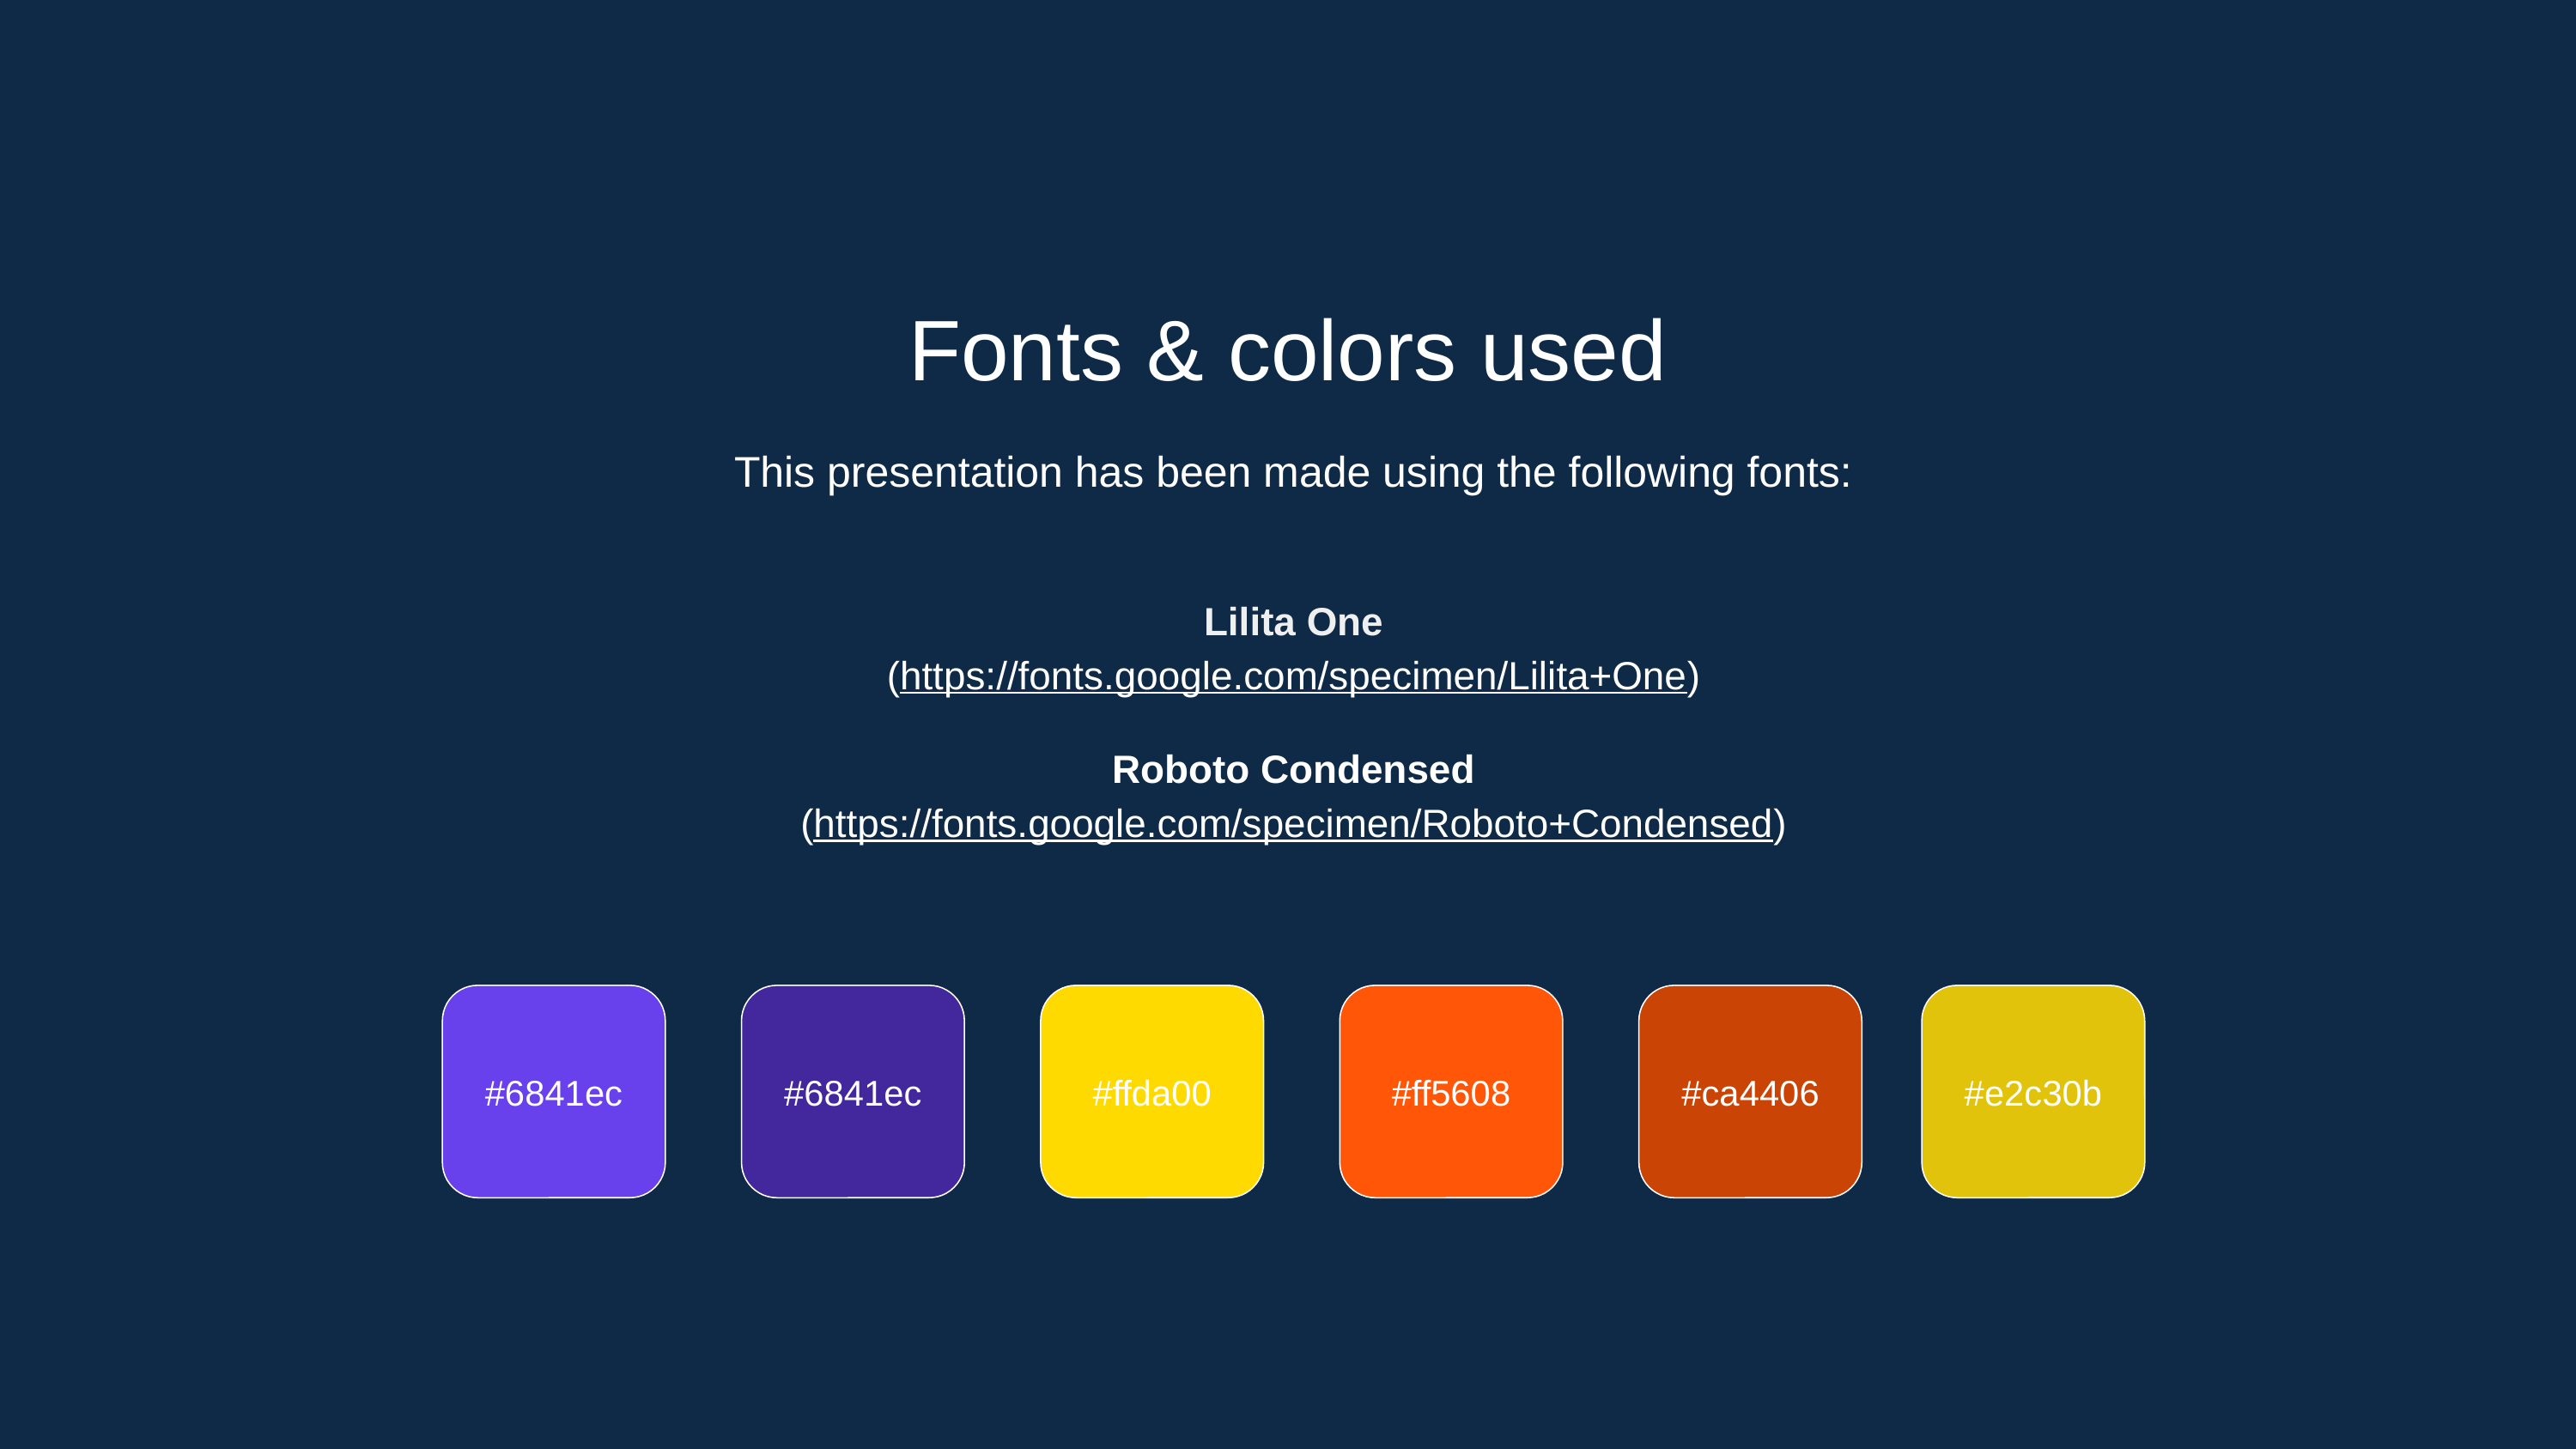

Fonts & colors used
This presentation has been made using the following fonts:

Lilita One
(https://fonts.google.com/specimen/Lilita+One)

Roboto Condensed
(https://fonts.google.com/specimen/Roboto+Condensed)

#ca4406

#e2c30b
#6841ec
#6841ec
#ffda00
#ff5608